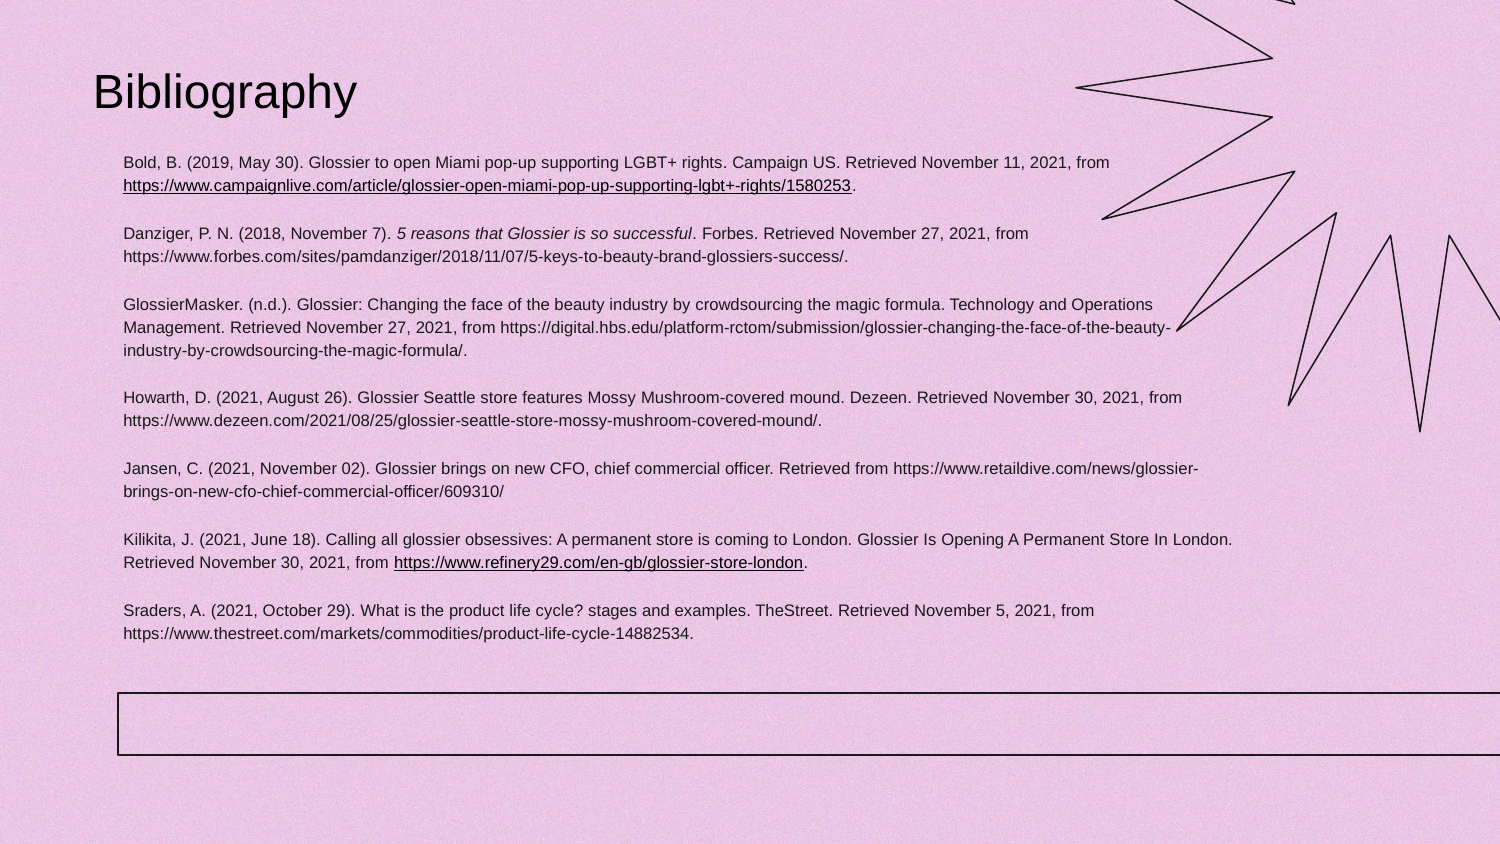

Bibliography
Bold, B. (2019, May 30). Glossier to open Miami pop-up supporting LGBT+ rights. Campaign US. Retrieved November 11, 2021, from https://www.campaignlive.com/article/glossier-open-miami-pop-up-supporting-lgbt+-rights/1580253.
Danziger, P. N. (2018, November 7). 5 reasons that Glossier is so successful. Forbes. Retrieved November 27, 2021, from https://www.forbes.com/sites/pamdanziger/2018/11/07/5-keys-to-beauty-brand-glossiers-success/.
GlossierMasker. (n.d.). Glossier: Changing the face of the beauty industry by crowdsourcing the magic formula. Technology and Operations Management. Retrieved November 27, 2021, from https://digital.hbs.edu/platform-rctom/submission/glossier-changing-the-face-of-the-beauty-industry-by-crowdsourcing-the-magic-formula/.
Howarth, D. (2021, August 26). Glossier Seattle store features Mossy Mushroom-covered mound. Dezeen. Retrieved November 30, 2021, from https://www.dezeen.com/2021/08/25/glossier-seattle-store-mossy-mushroom-covered-mound/.
Jansen, C. (2021, November 02). Glossier brings on new CFO, chief commercial officer. Retrieved from https://www.retaildive.com/news/glossier-brings-on-new-cfo-chief-commercial-officer/609310/
Kilikita, J. (2021, June 18). Calling all glossier obsessives: A permanent store is coming to London. Glossier Is Opening A Permanent Store In London. Retrieved November 30, 2021, from https://www.refinery29.com/en-gb/glossier-store-london.
Sraders, A. (2021, October 29). What is the product life cycle? stages and examples. TheStreet. Retrieved November 5, 2021, from https://www.thestreet.com/markets/commodities/product-life-cycle-14882534.